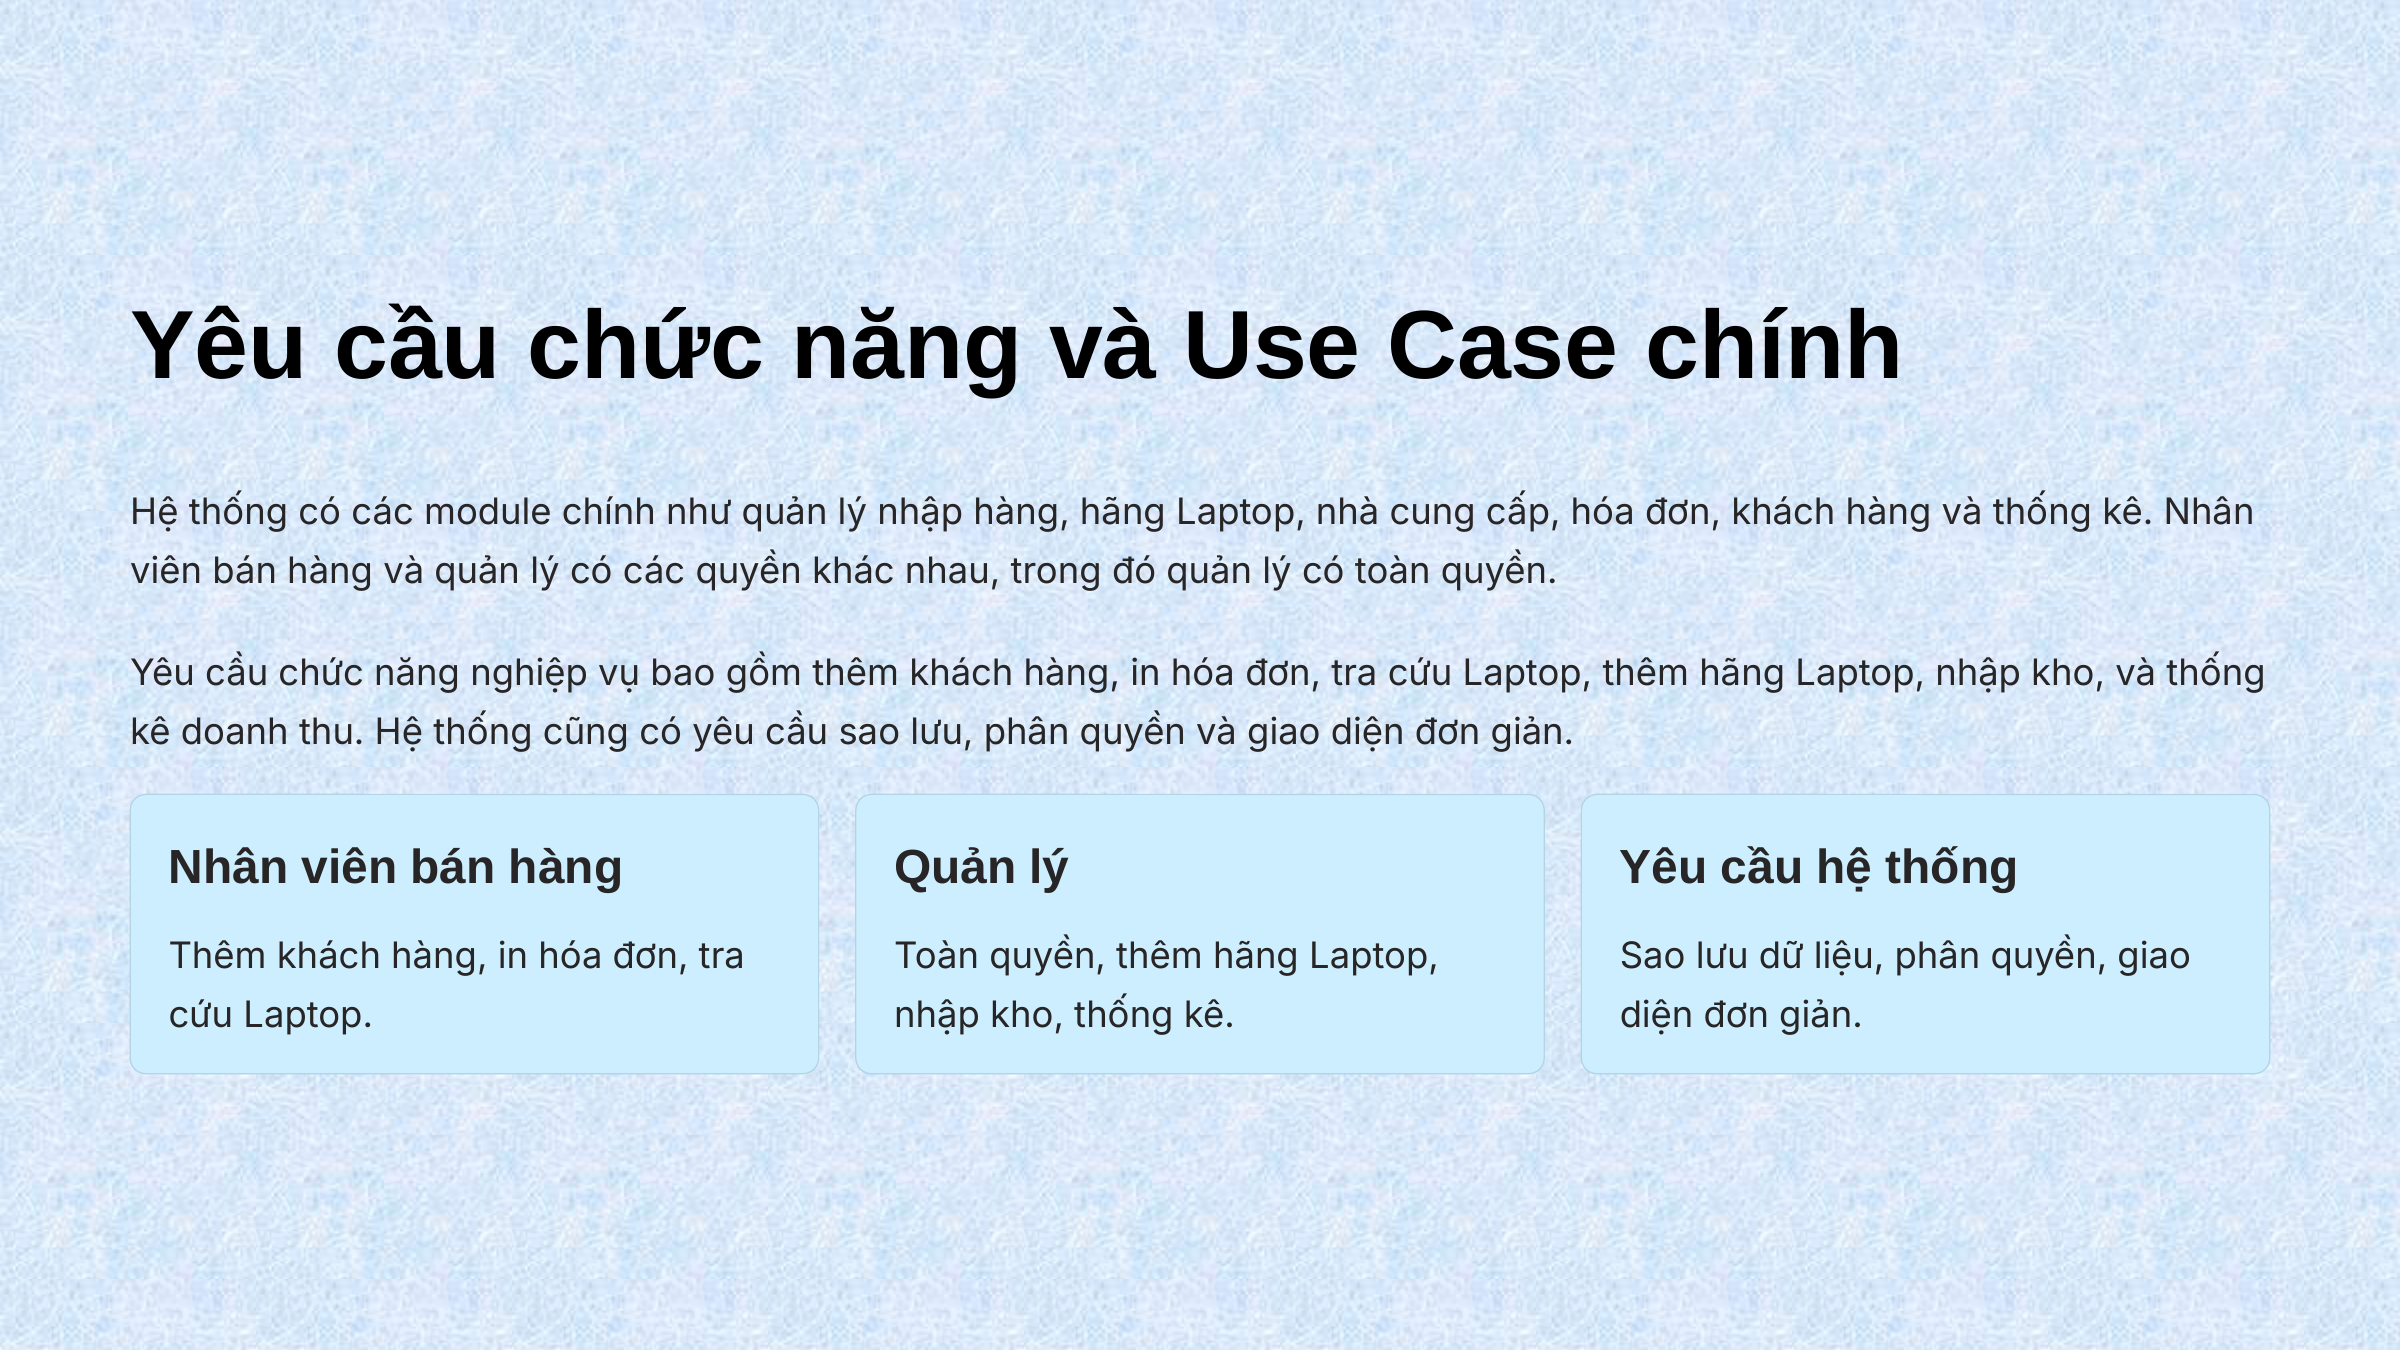

Yêu cầu chức năng và Use Case chính
Hệ thống có các module chính như quản lý nhập hàng, hãng Laptop, nhà cung cấp, hóa đơn, khách hàng và thống kê. Nhân viên bán hàng và quản lý có các quyền khác nhau, trong đó quản lý có toàn quyền.
Yêu cầu chức năng nghiệp vụ bao gồm thêm khách hàng, in hóa đơn, tra cứu Laptop, thêm hãng Laptop, nhập kho, và thống kê doanh thu. Hệ thống cũng có yêu cầu sao lưu, phân quyền và giao diện đơn giản.

Nhân viên bán hàng
Quản lý
Yêu cầu hệ thống
Thêm khách hàng, in hóa đơn, tra cứu Laptop.
Toàn quyền, thêm hãng Laptop, nhập kho, thống kê.
Sao lưu dữ liệu, phân quyền, giao diện đơn giản.